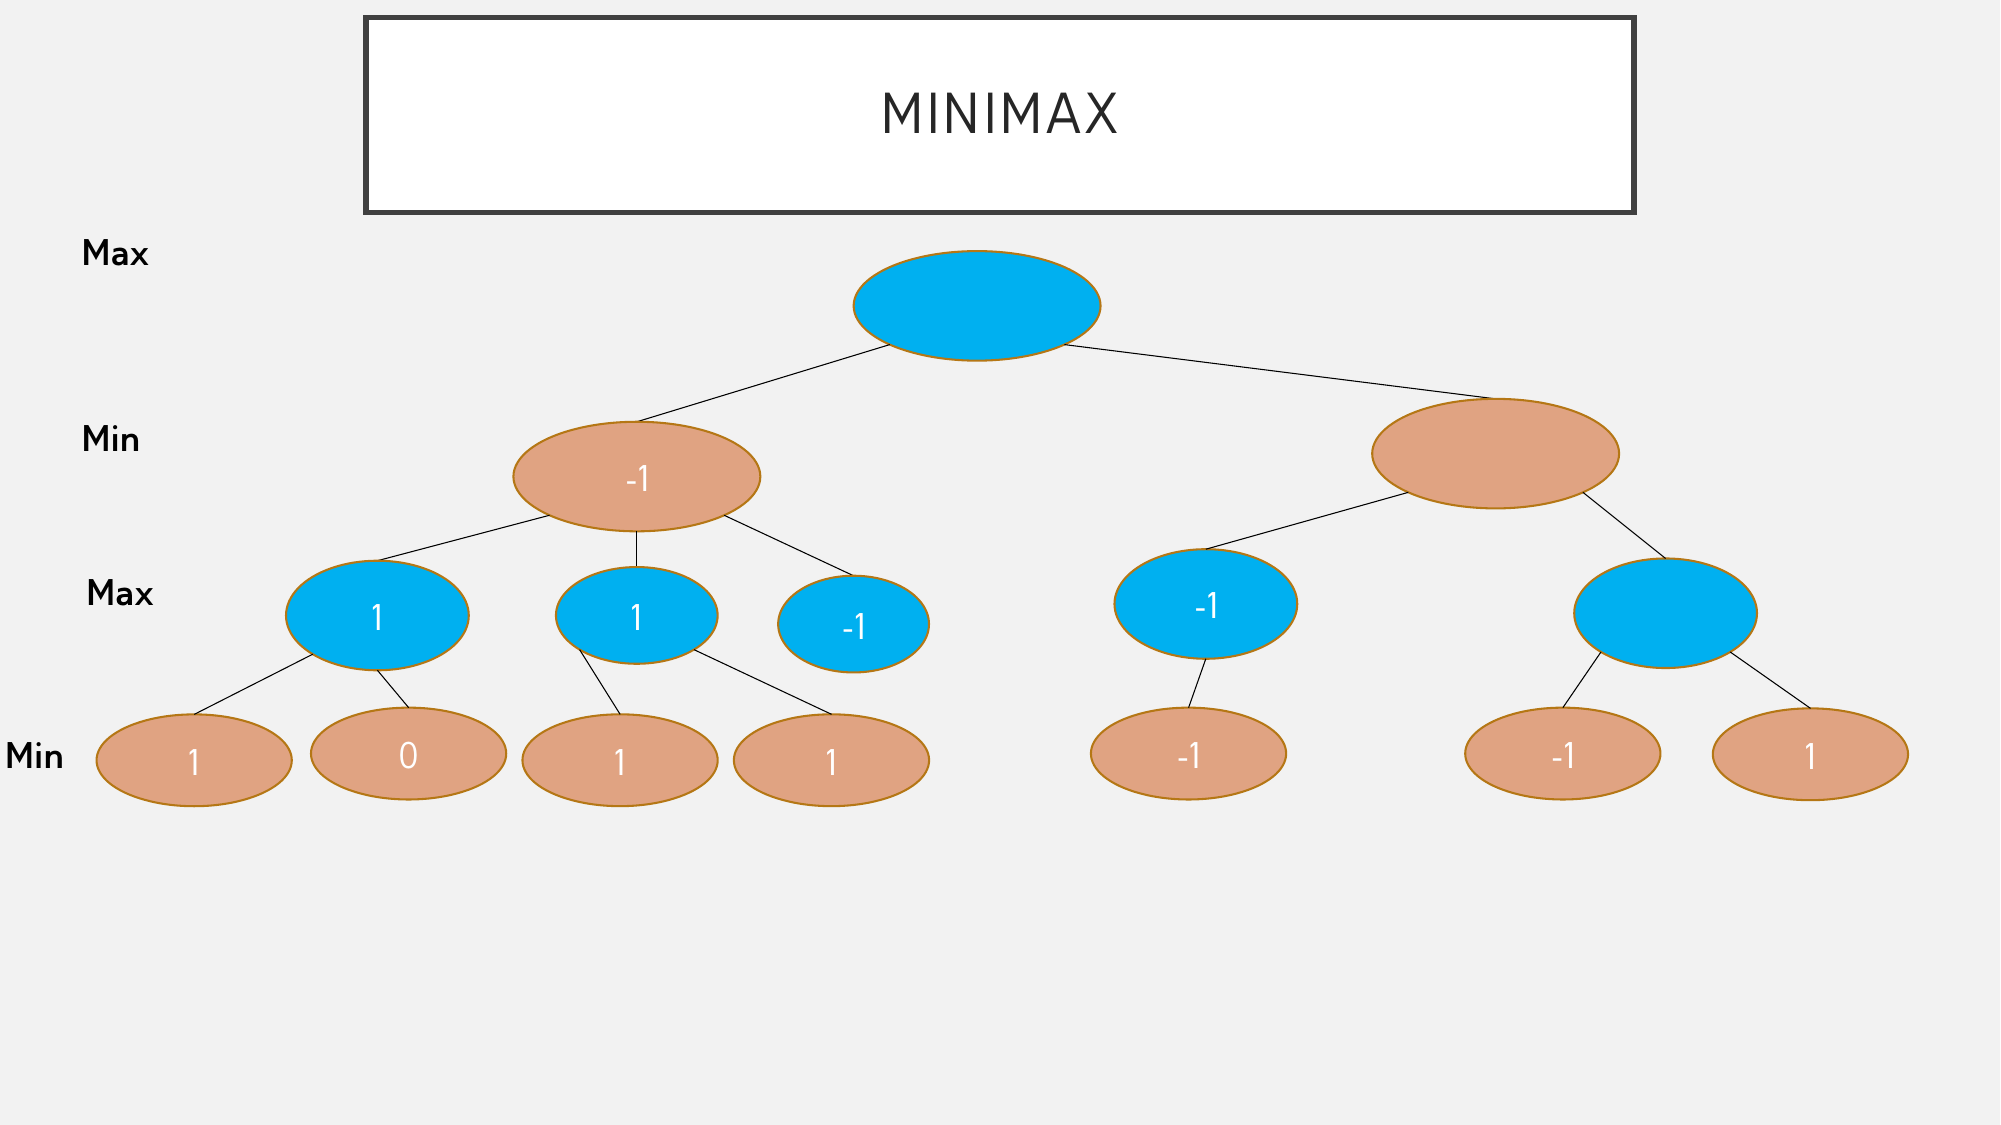

# Minimax
Max

Min
-1
-1

Max
1
1
-1
-1
-1
0
1
1
1
1
Min